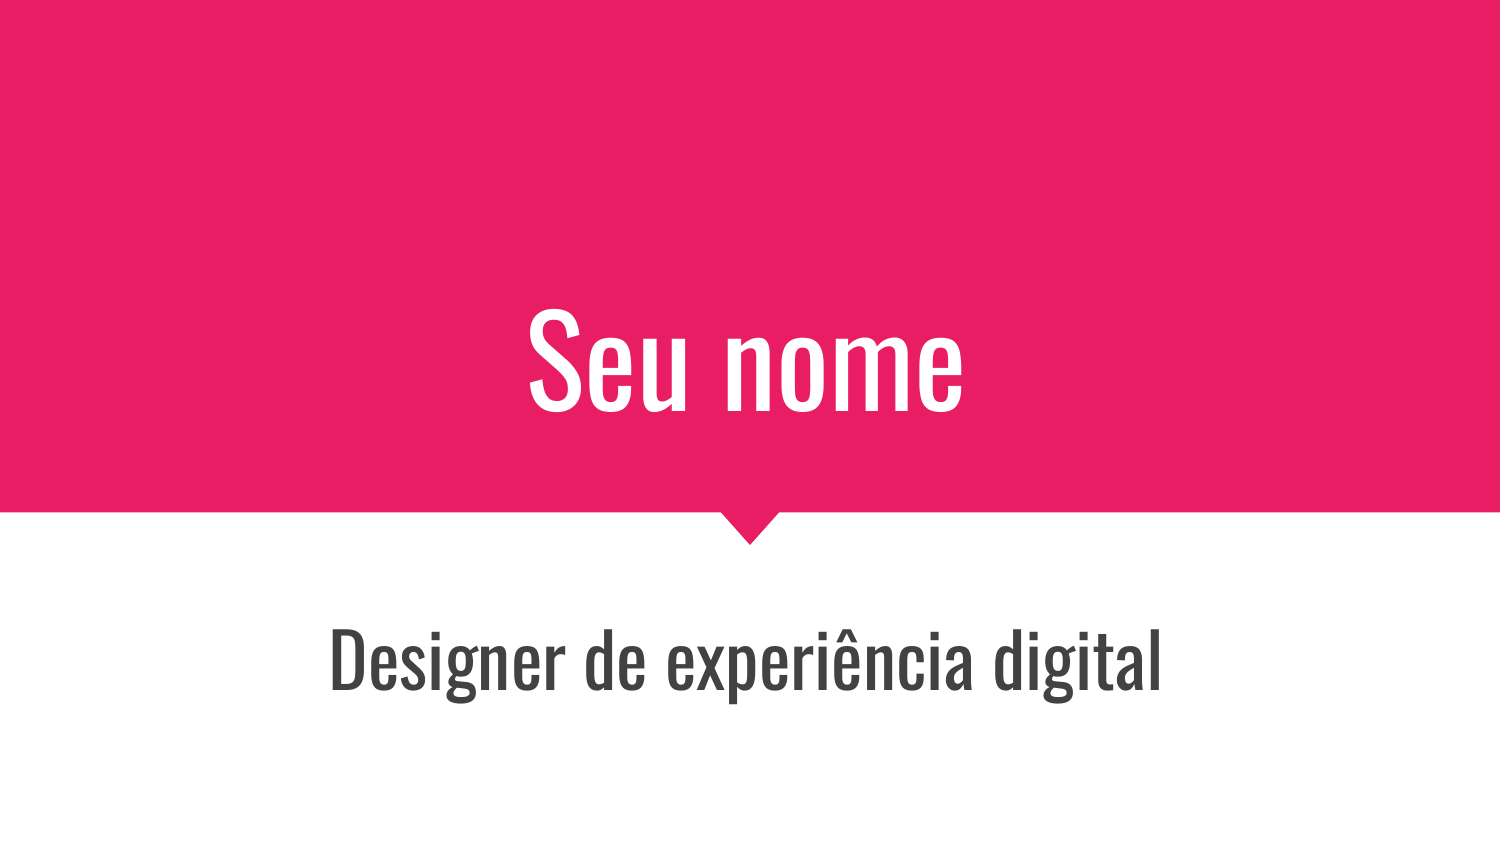

# Seu nome
Designer de experiência digital